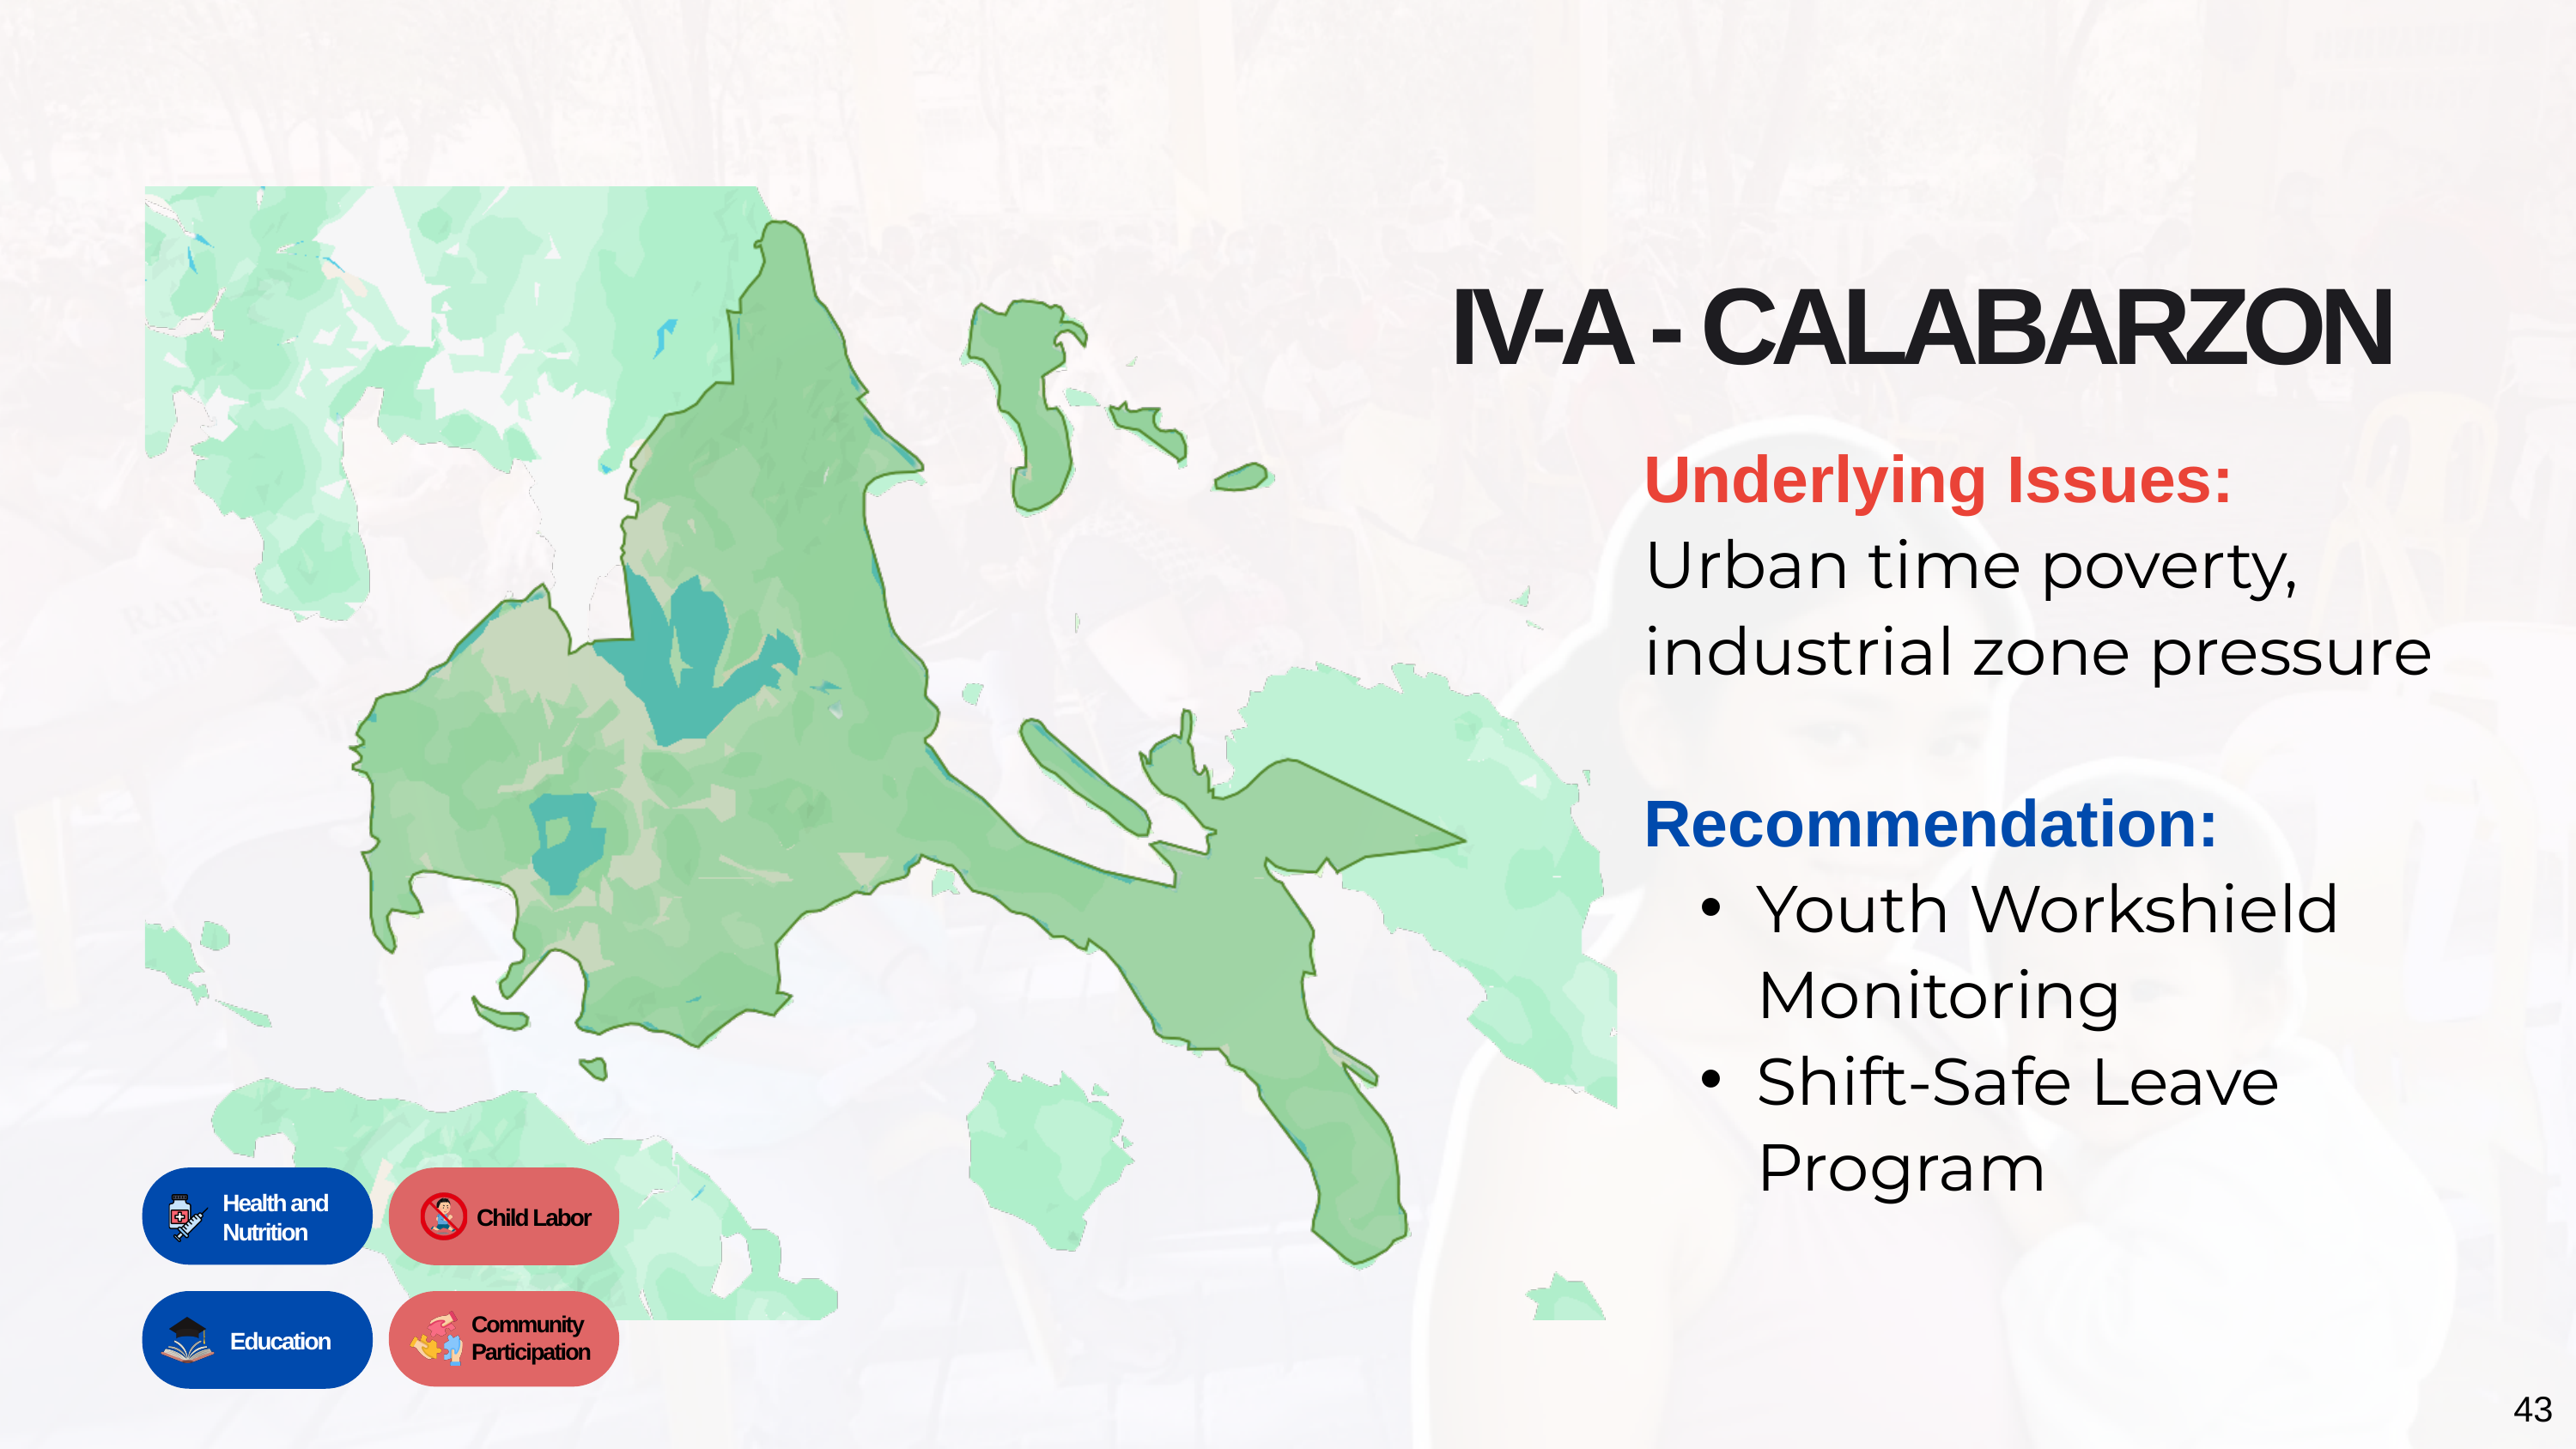

IV-A - CALABARZON
Underlying Issues:
Urban time poverty, industrial zone pressure

Recommendation:
Youth Workshield Monitoring
Shift-Safe Leave Program

Health and
Nutrition

Child Labor

Community Participation

Education
43